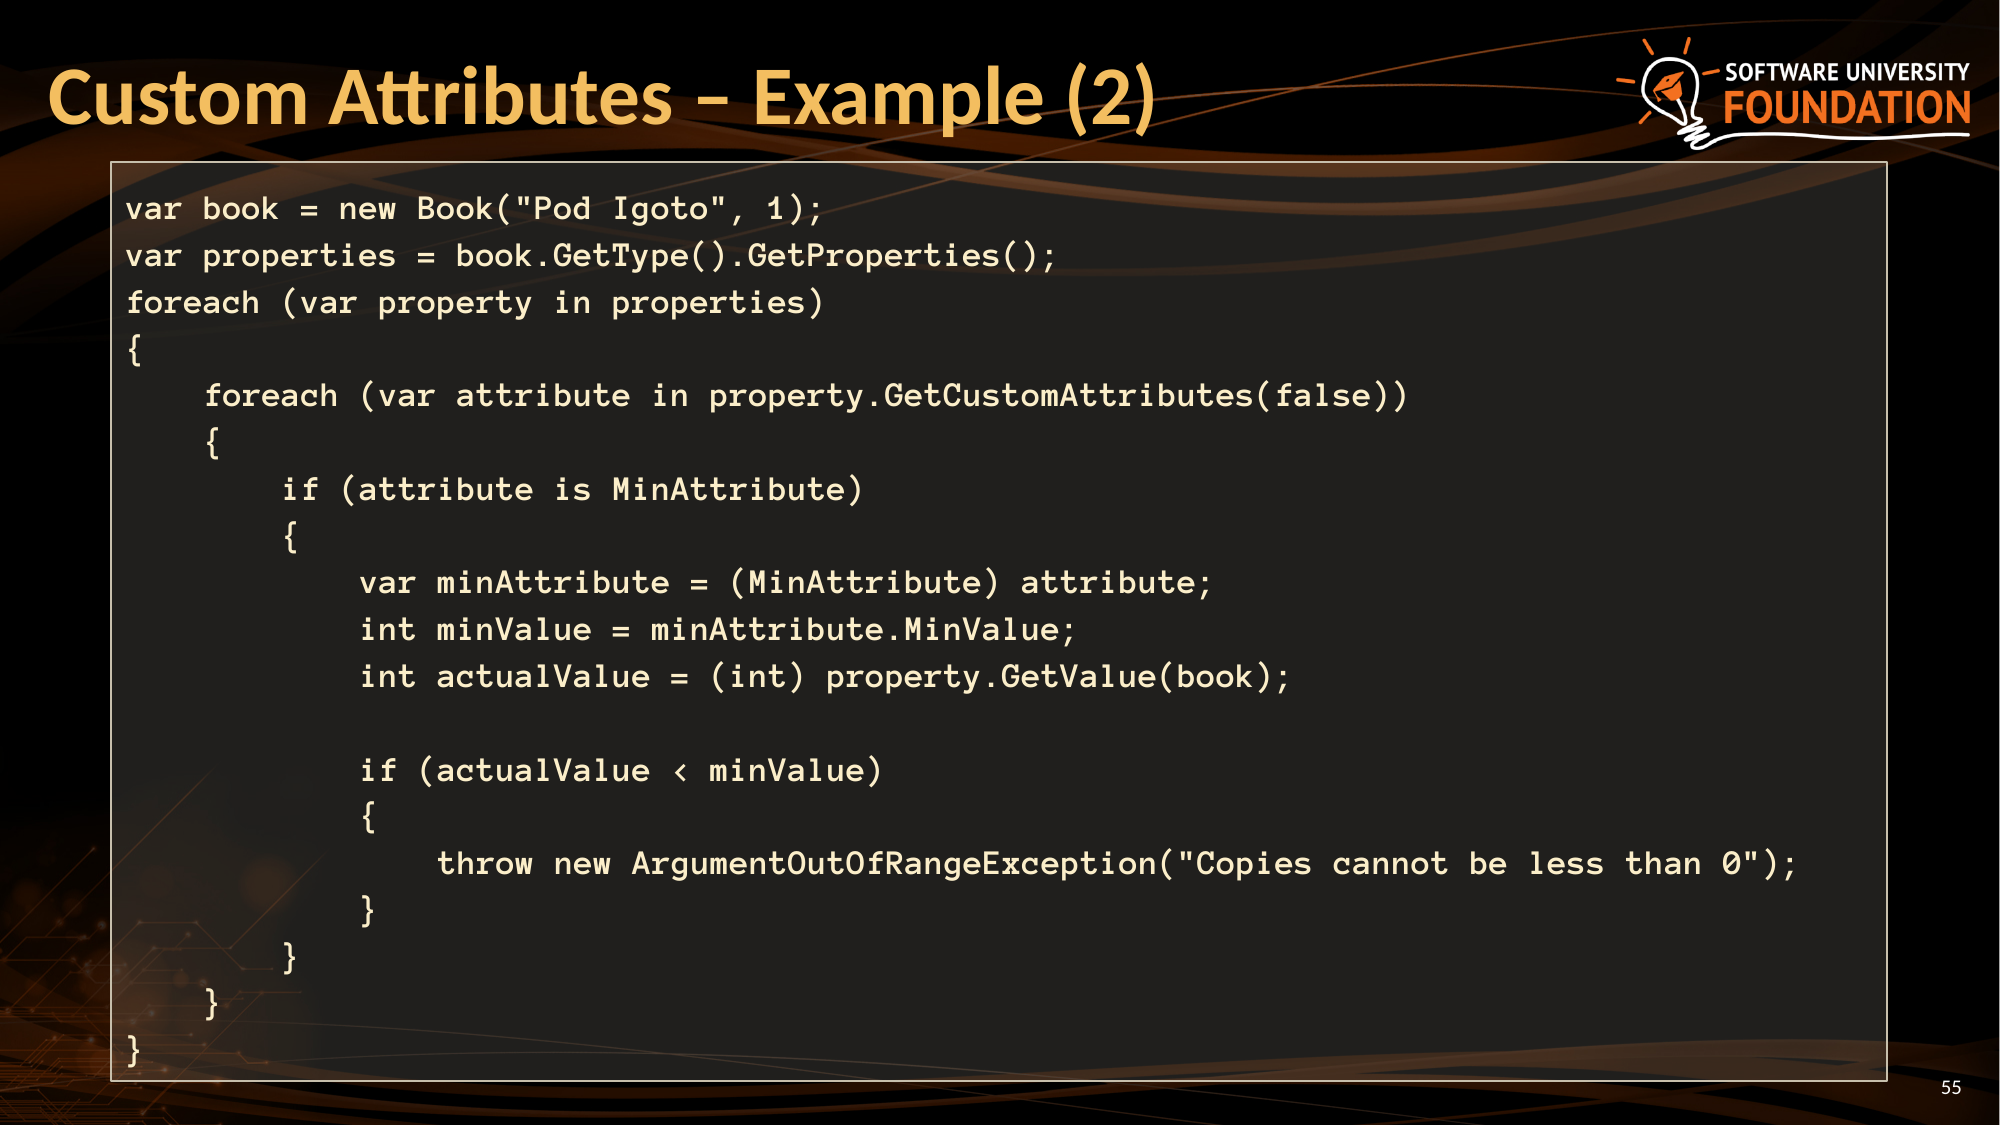

# Custom Attributes – Example (2)
var book = new Book("Pod Igoto", 1);
var properties = book.GetType().GetProperties();
foreach (var property in properties)
{
    foreach (var attribute in property.GetCustomAttributes(false))
    {
        if (attribute is MinAttribute)
        {
            var minAttribute = (MinAttribute) attribute;
            int minValue = minAttribute.MinValue;
            int actualValue = (int) property.GetValue(book);

            if (actualValue < minValue)
            {
                throw new ArgumentOutOfRangeException("Copies cannot be less than 0");
            }
        }
    }
}
55